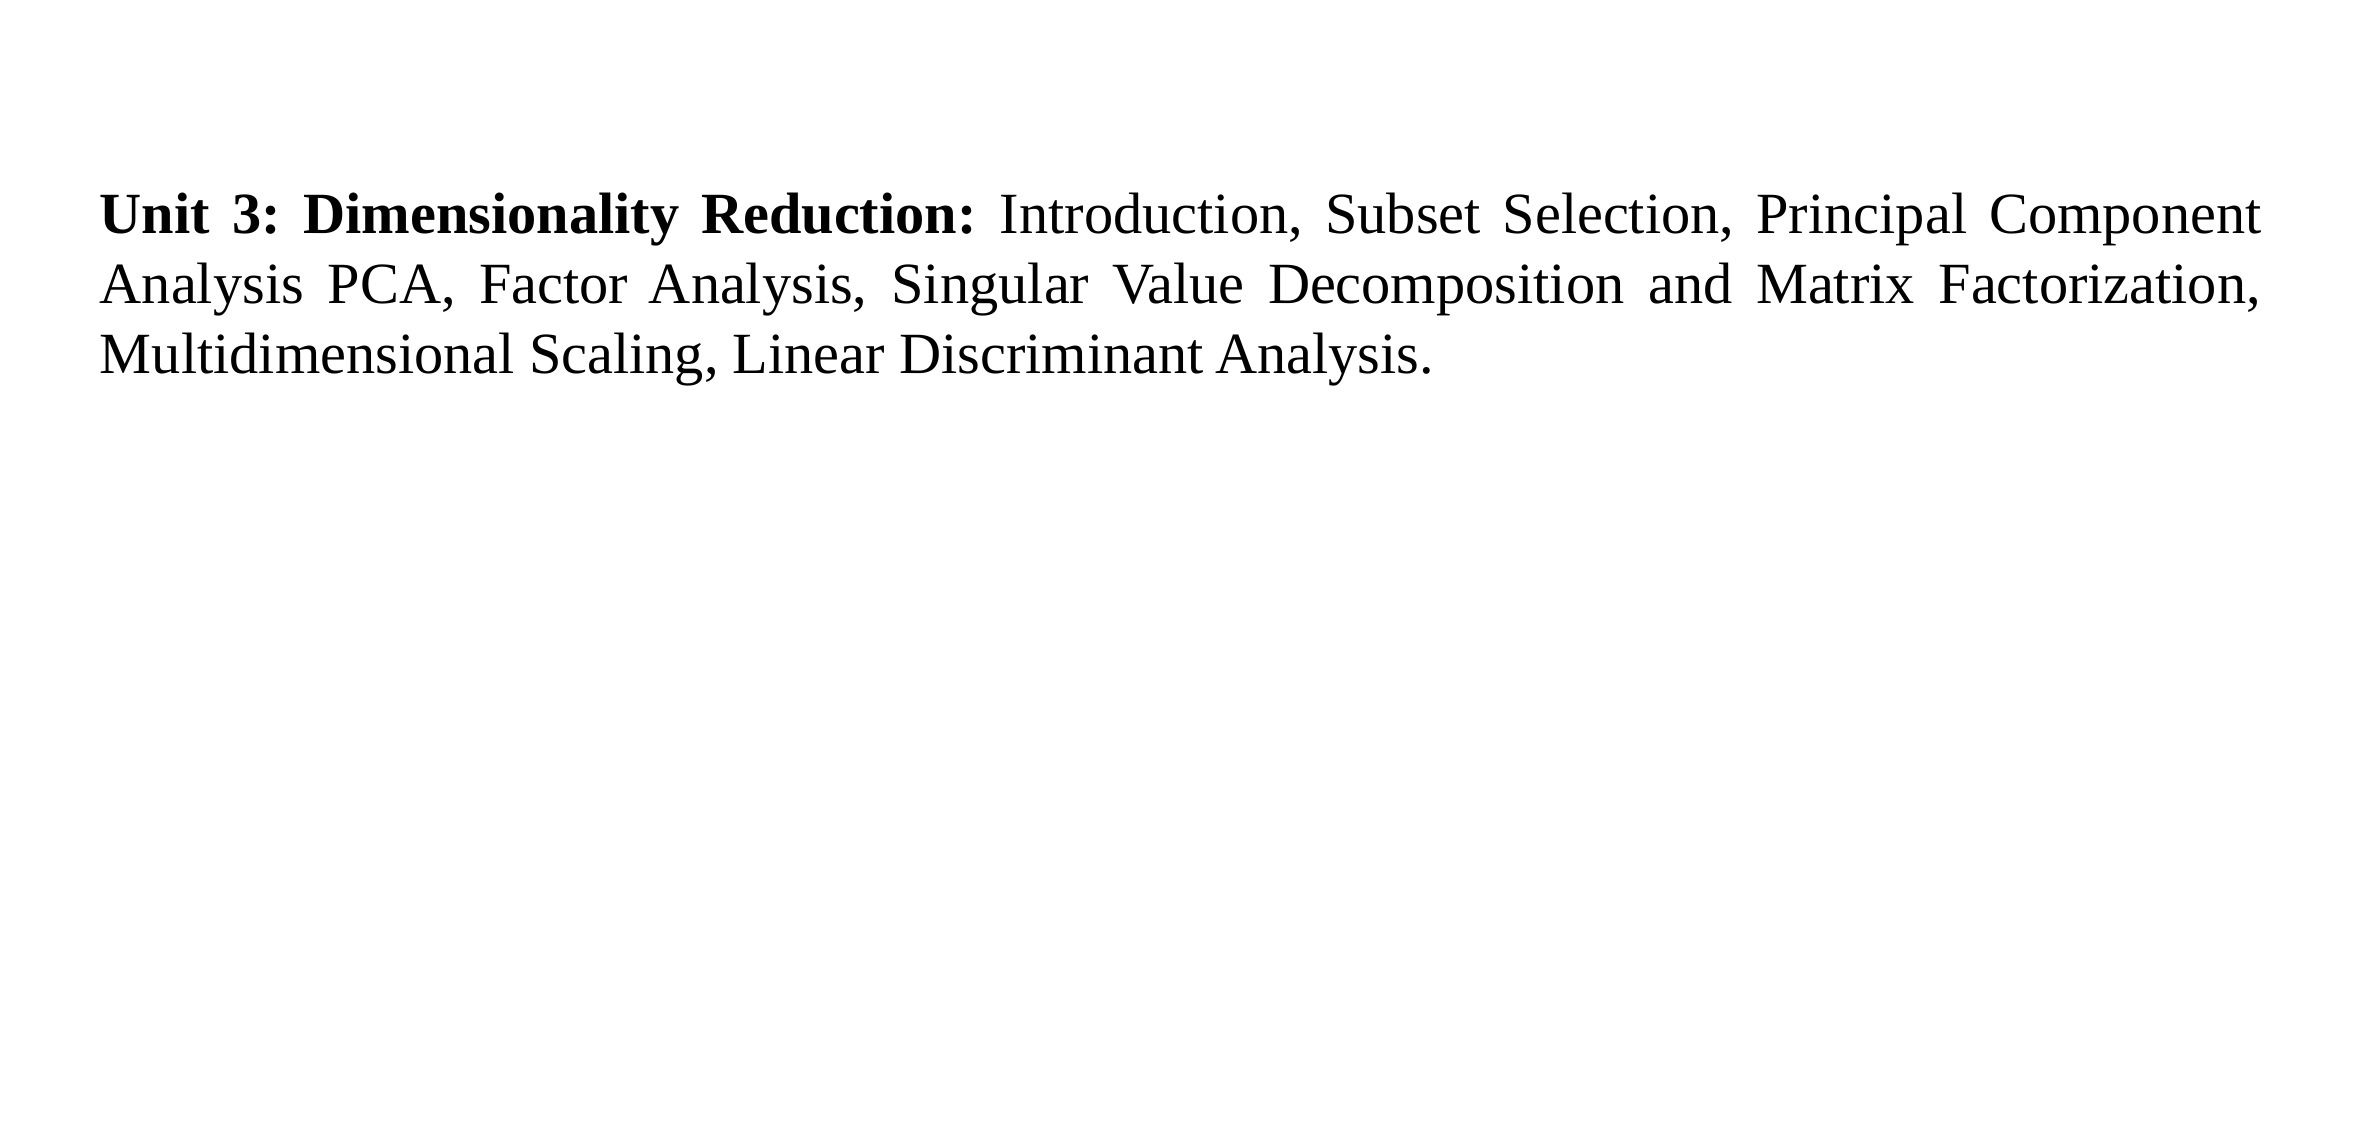

Unit 3: Dimensionality Reduction: Introduction, Subset Selection, Principal Component Analysis PCA, Factor Analysis, Singular Value Decomposition and Matrix Factorization, Multidimensional Scaling, Linear Discriminant Analysis.